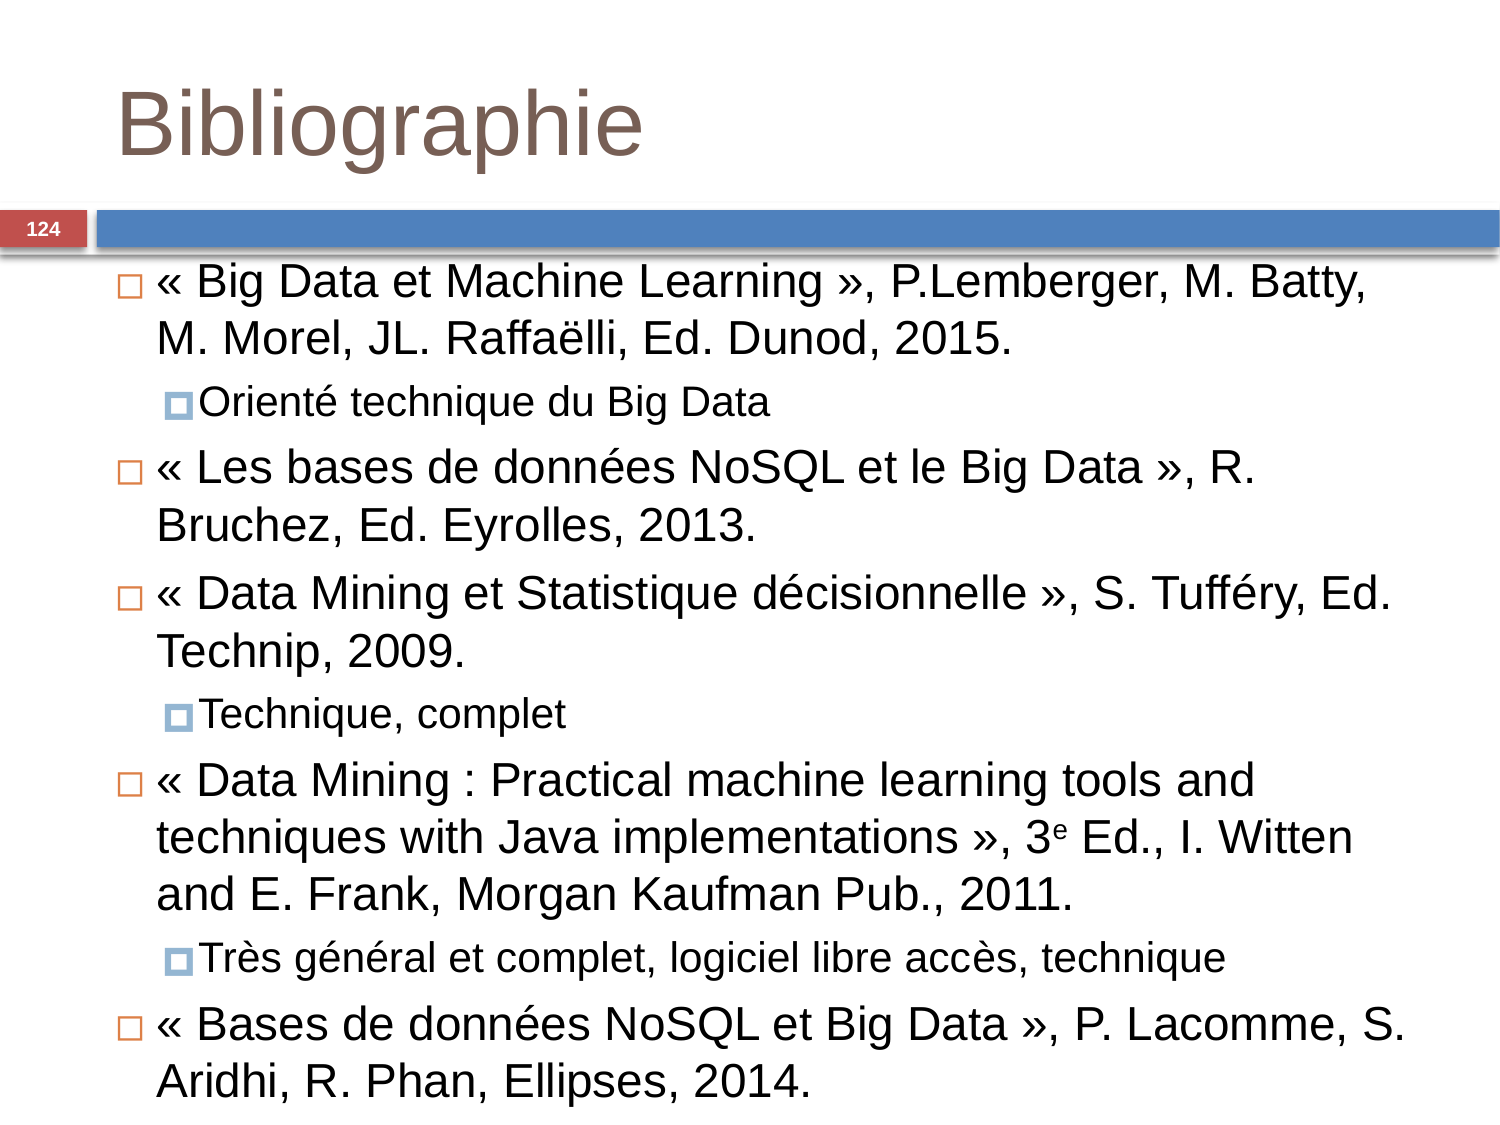

Bibliographie
124
« Big Data et Machine Learning », P.Lemberger, M. Batty, M. Morel, JL. Raffaëlli, Ed. Dunod, 2015.
Orienté technique du Big Data
« Les bases de données NoSQL et le Big Data », R. Bruchez, Ed. Eyrolles, 2013.
« Data Mining et Statistique décisionnelle », S. Tufféry, Ed. Technip, 2009.
Technique, complet
« Data Mining : Practical machine learning tools and techniques with Java implementations », 3e Ed., I. Witten and E. Frank, Morgan Kaufman Pub., 2011.
Très général et complet, logiciel libre accès, technique
« Bases de données NoSQL et Big Data », P. Lacomme, S. Aridhi, R. Phan, Ellipses, 2014.